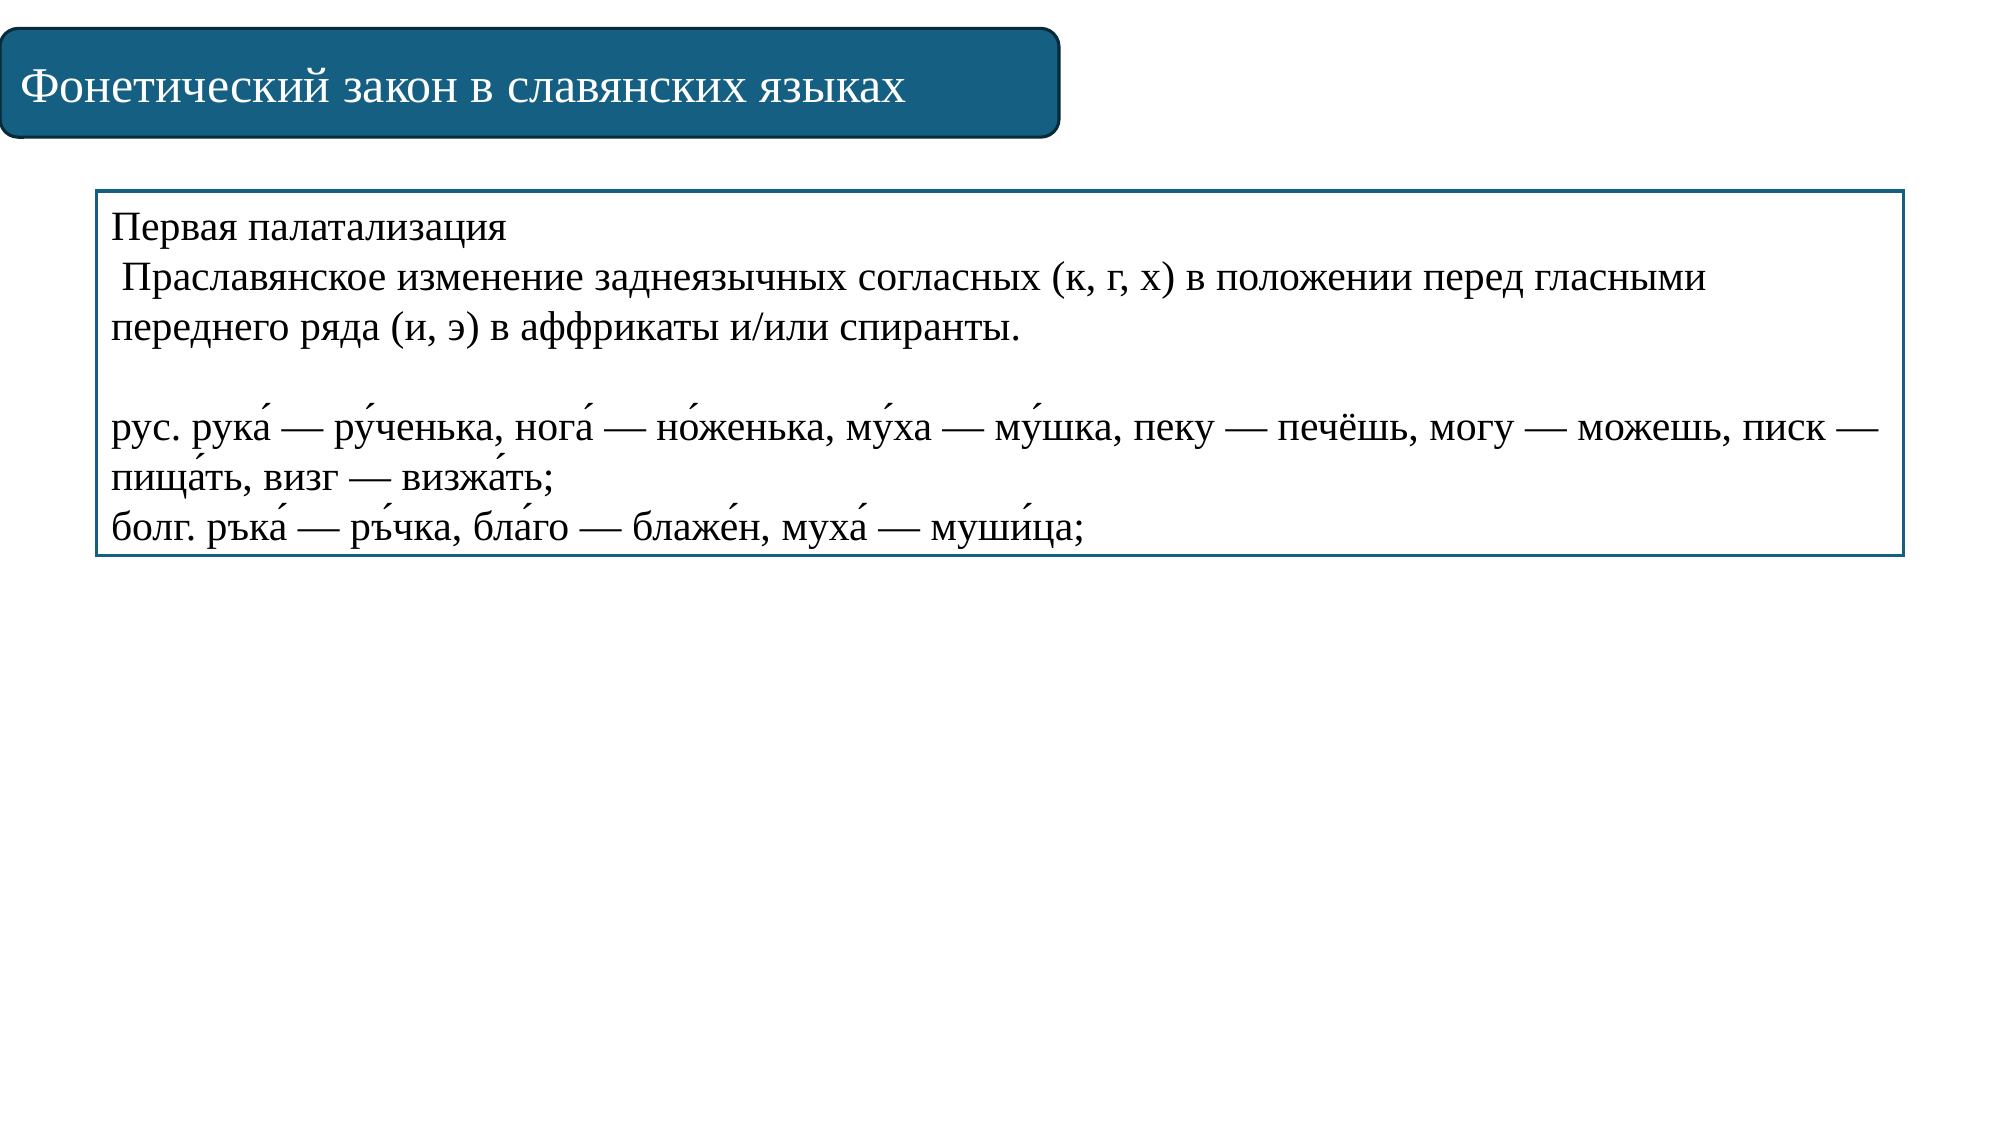

Фонетический закон в славянских языках
Первая палатализация
 Праславянское изменение заднеязычных согласных (к, г, х) в положении перед гласными переднего ряда (и, э) в аффрикаты и/или спиранты.

рус. рука́ — ру́ченька, нога́ — но́женька, му́ха — му́шка, пеку — печёшь, могу — можешь, писк — пища́ть, визг — визжа́ть;
болг. ръка́ — ръ́чка, бла́го — блаже́н, муха́ — муши́ца;